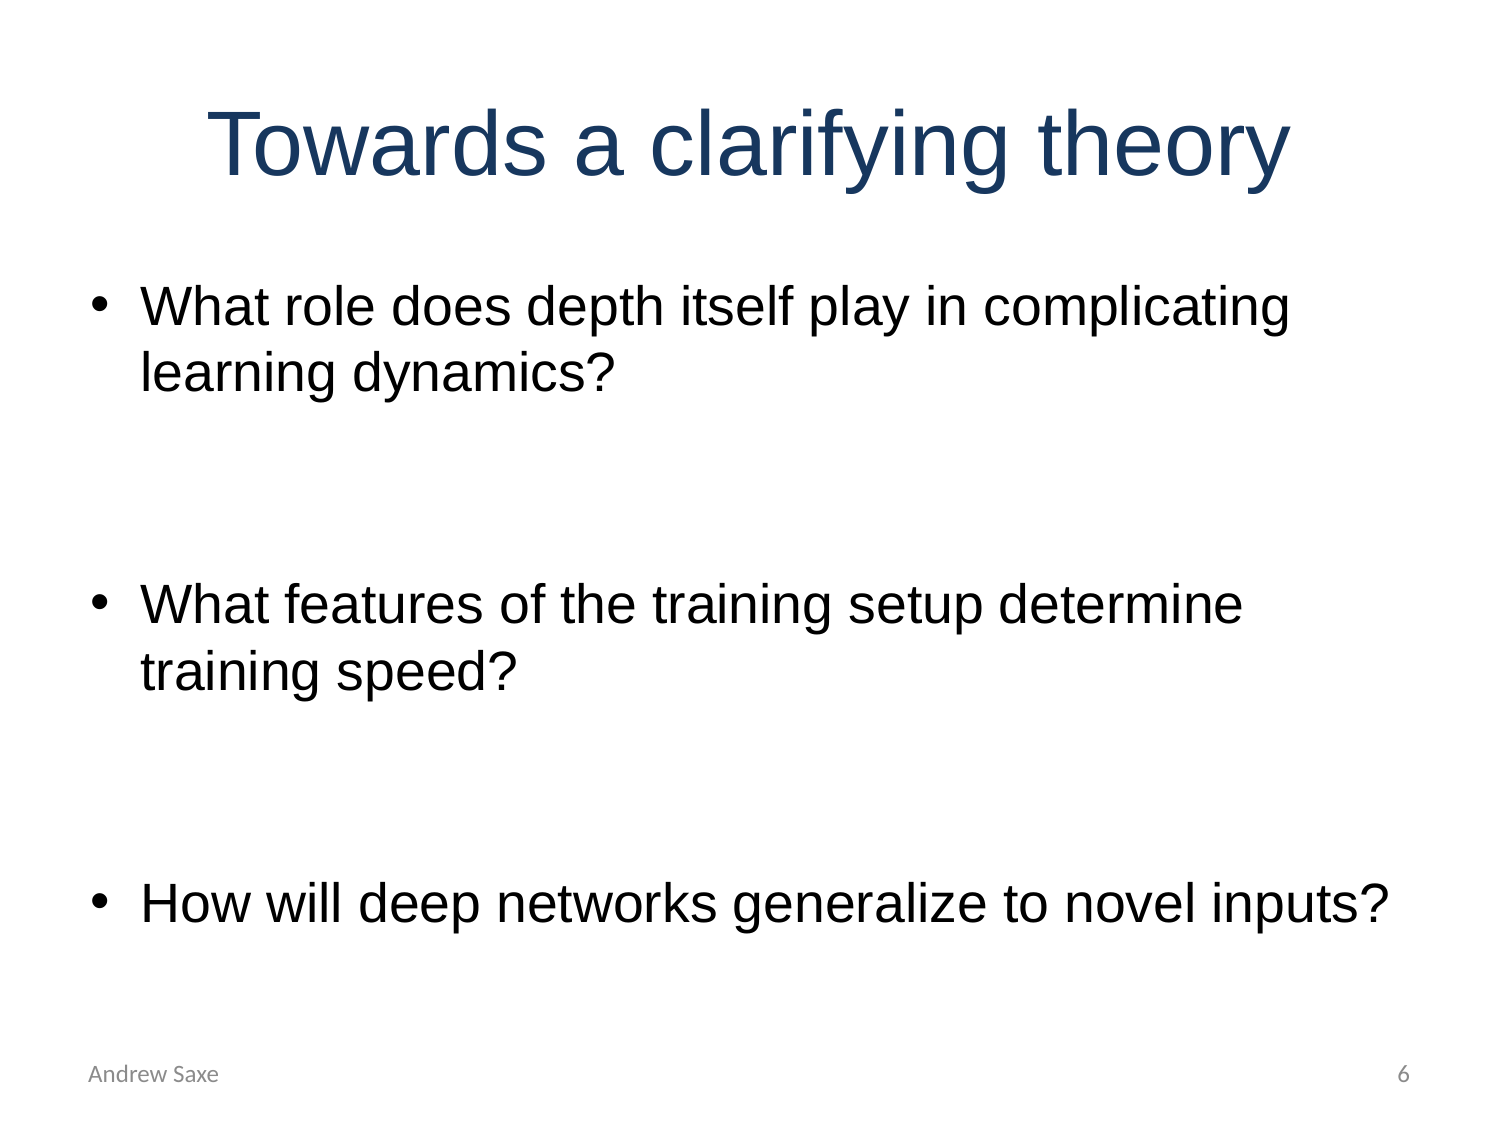

# Towards a clarifying theory
What role does depth itself play in complicating learning dynamics?

What features of the training setup determine training speed?

How will deep networks generalize to novel inputs?
Andrew Saxe
6